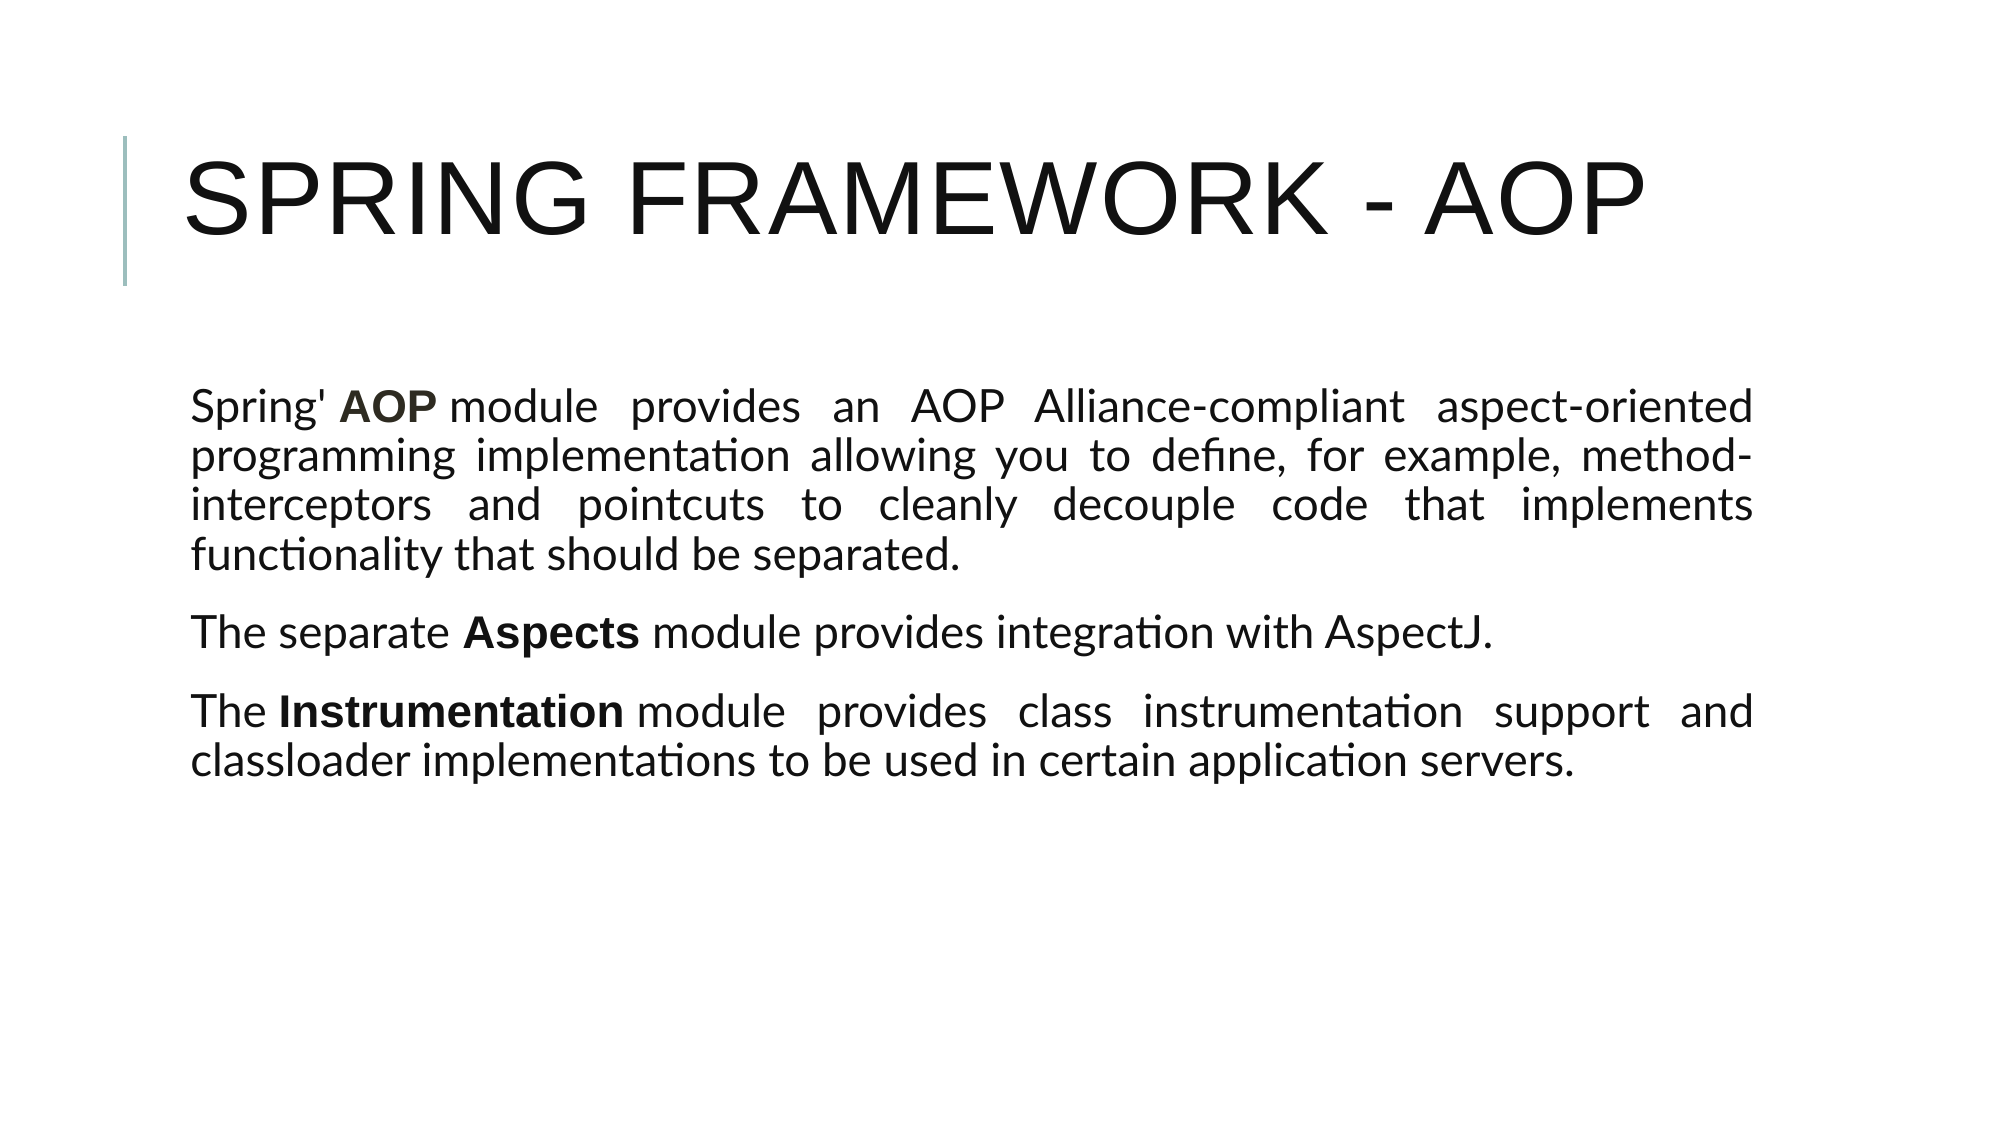

# SPRING FRAMEWORK - AOP
Spring' AOP module provides an AOP Alliance-compliant aspect-oriented programming implementation allowing you to define, for example, method-interceptors and pointcuts to cleanly decouple code that implements functionality that should be separated.
The separate Aspects module provides integration with AspectJ.
The Instrumentation module provides class instrumentation support and classloader implementations to be used in certain application servers.